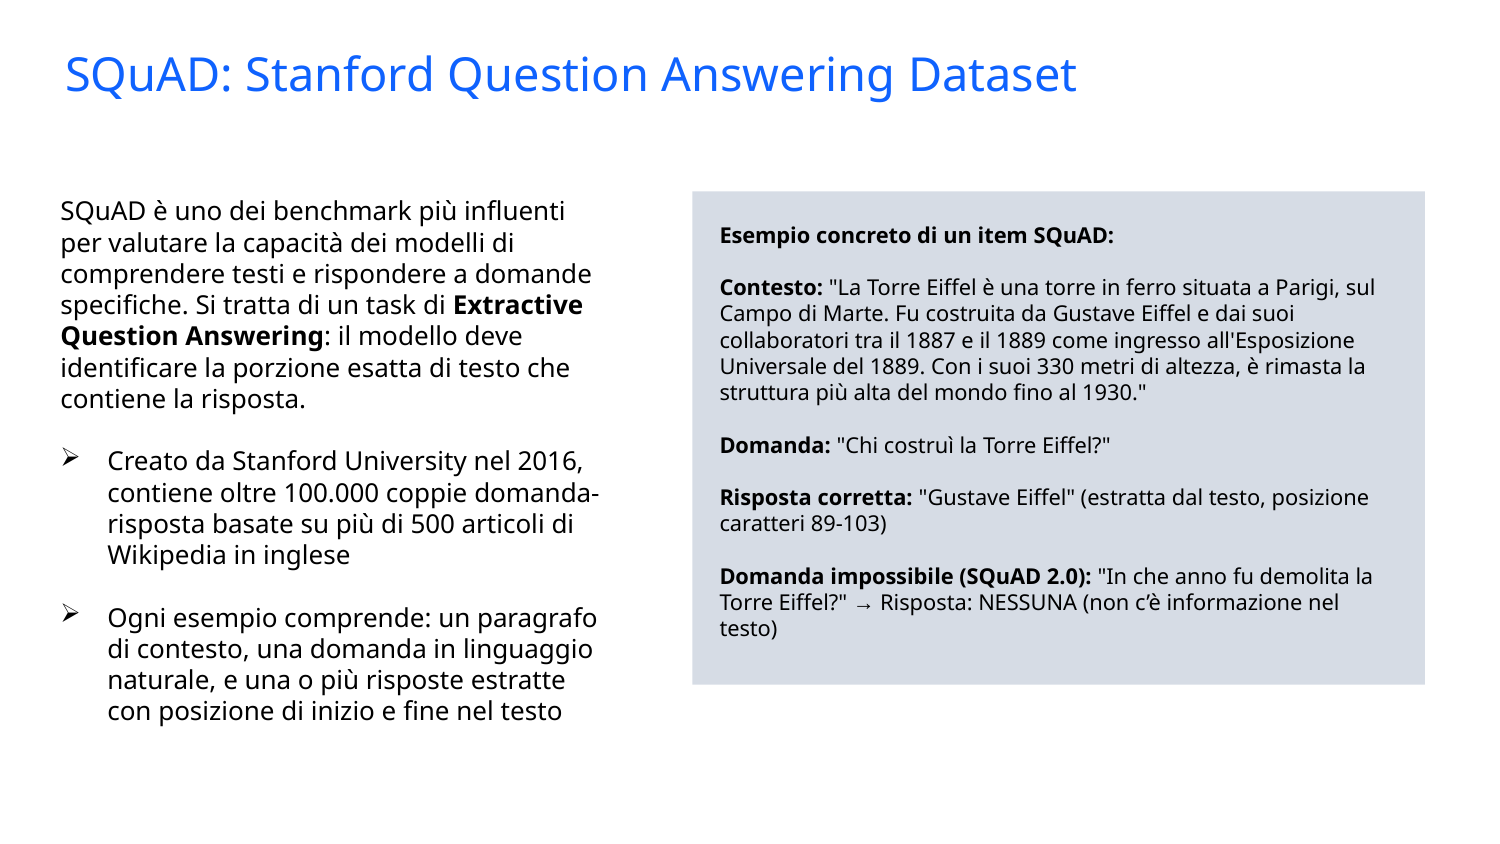

SQuAD: Stanford Question Answering Dataset
SQuAD è uno dei benchmark più influenti per valutare la capacità dei modelli di comprendere testi e rispondere a domande specifiche. Si tratta di un task di Extractive Question Answering: il modello deve identificare la porzione esatta di testo che contiene la risposta.

Creato da Stanford University nel 2016, contiene oltre 100.000 coppie domanda-risposta basate su più di 500 articoli di Wikipedia in inglese

Ogni esempio comprende: un paragrafo di contesto, una domanda in linguaggio naturale, e una o più risposte estratte con posizione di inizio e fine nel testo

Esempio concreto di un item SQuAD:

Contesto: "La Torre Eiffel è una torre in ferro situata a Parigi, sul Campo di Marte. Fu costruita da Gustave Eiffel e dai suoi collaboratori tra il 1887 e il 1889 come ingresso all'Esposizione Universale del 1889. Con i suoi 330 metri di altezza, è rimasta la struttura più alta del mondo fino al 1930."

Domanda: "Chi costruì la Torre Eiffel?"

Risposta corretta: "Gustave Eiffel" (estratta dal testo, posizione caratteri 89-103)

Domanda impossibile (SQuAD 2.0): "In che anno fu demolita la Torre Eiffel?" → Risposta: NESSUNA (non c’è informazione nel testo)